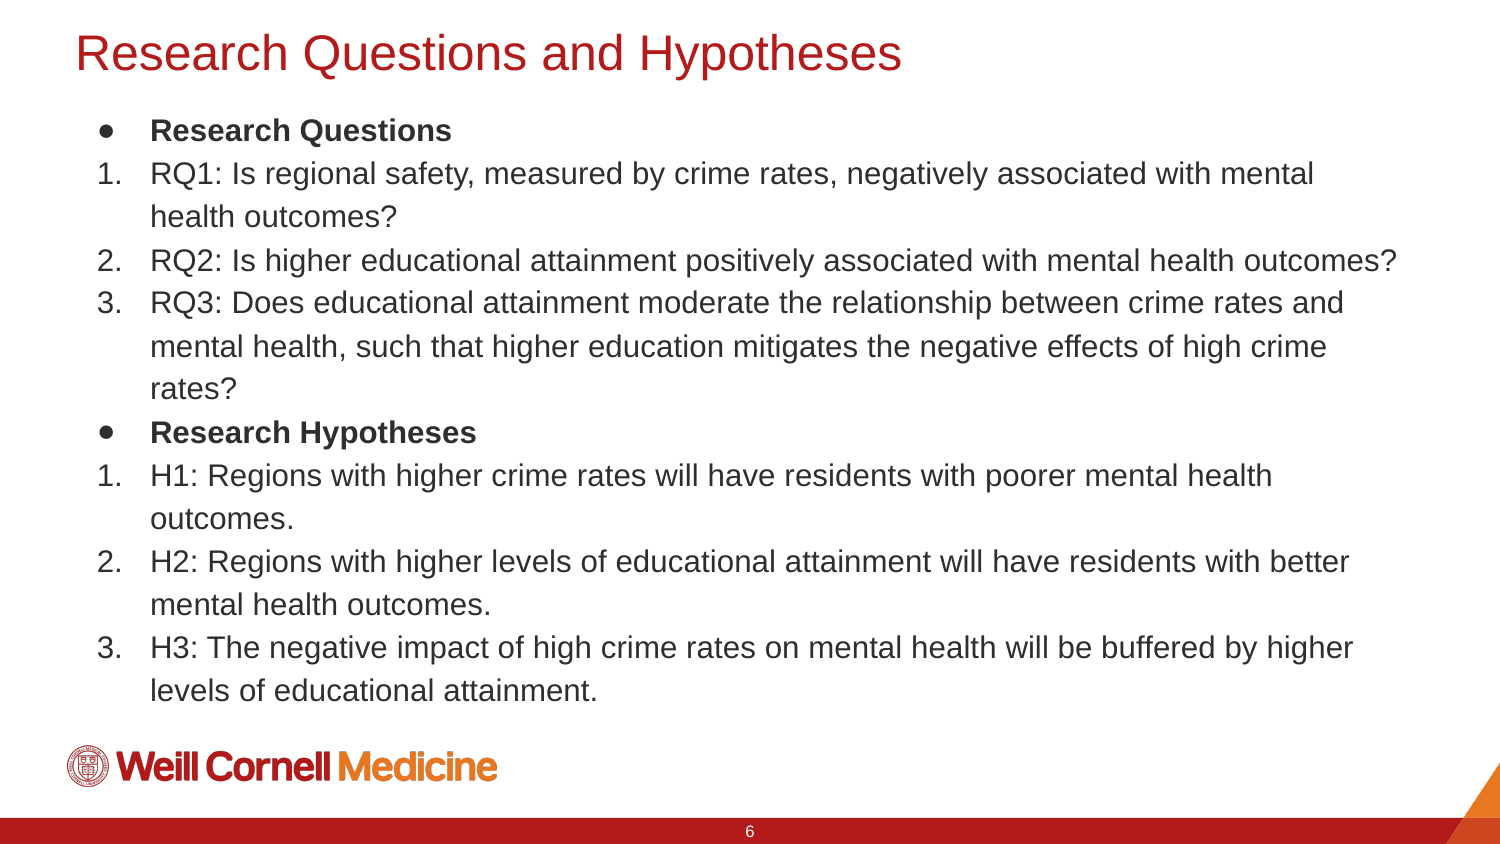

# Research Questions and Hypotheses

Research Questions
RQ1: Is regional safety, measured by crime rates, negatively associated with mental health outcomes?
RQ2: Is higher educational attainment positively associated with mental health outcomes?
RQ3: Does educational attainment moderate the relationship between crime rates and mental health, such that higher education mitigates the negative effects of high crime rates?
Research Hypotheses
H1: Regions with higher crime rates will have residents with poorer mental health outcomes.
H2: Regions with higher levels of educational attainment will have residents with better mental health outcomes.
H3: The negative impact of high crime rates on mental health will be buffered by higher levels of educational attainment.